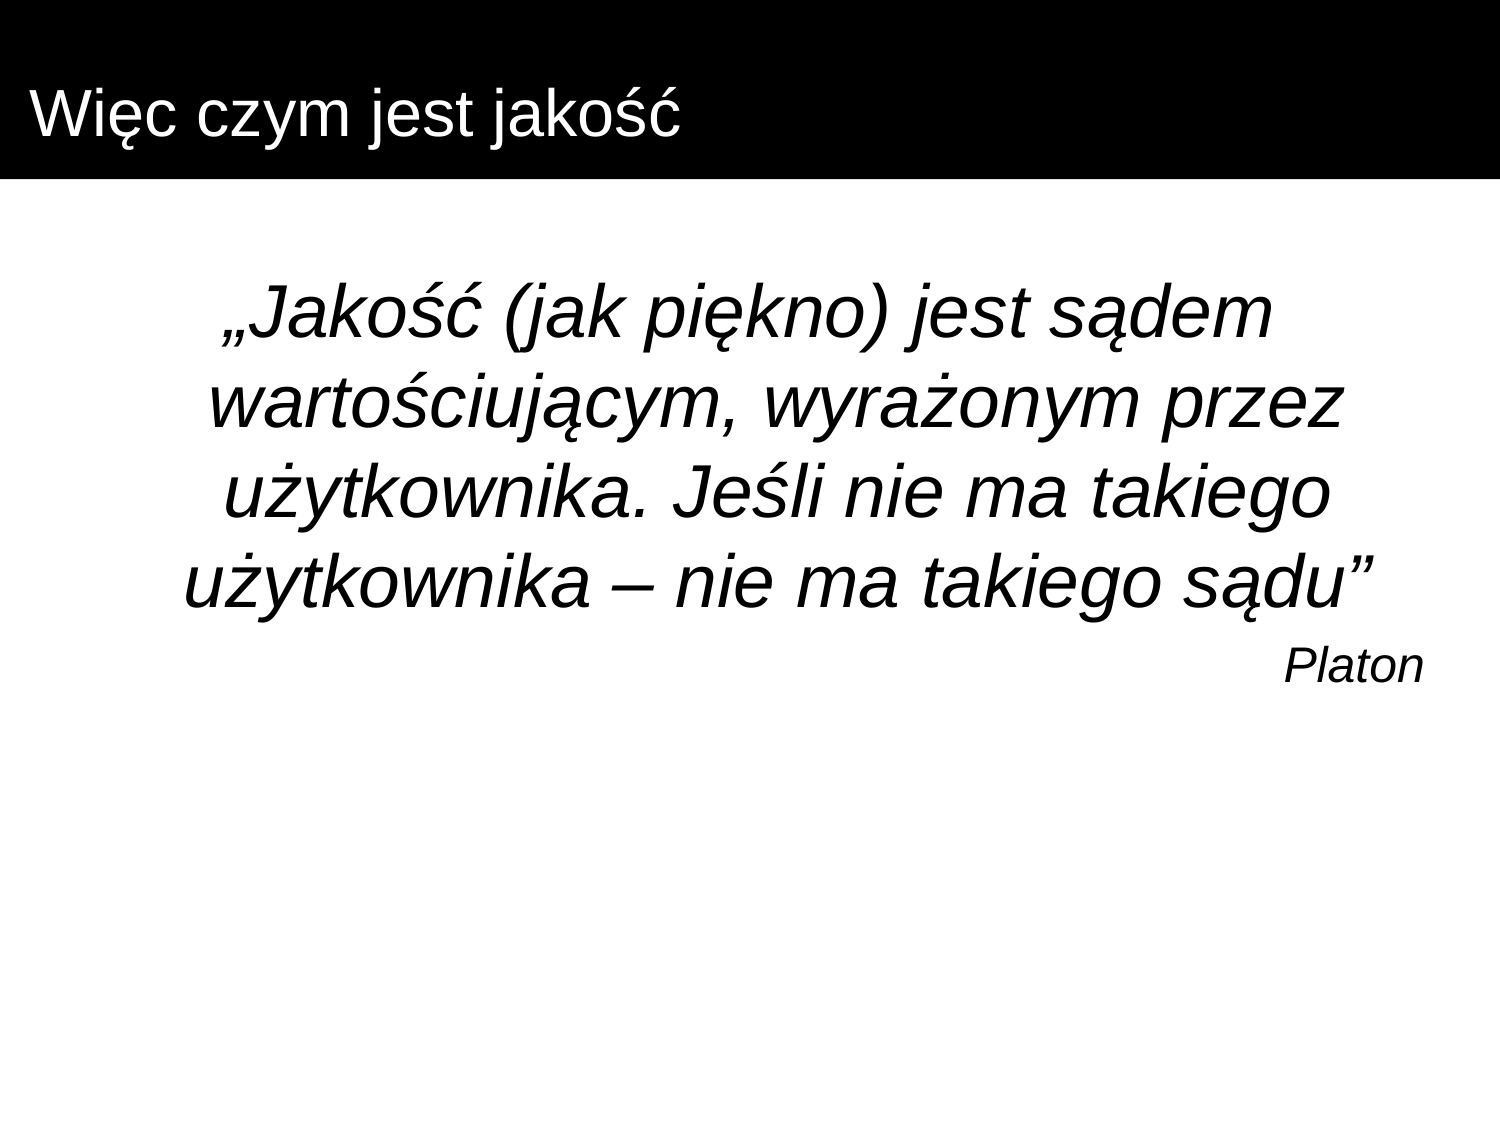

# Więc czym jest jakość
„Jakość (jak piękno) jest sądem wartościującym, wyrażonym przez użytkownika. Jeśli nie ma takiego użytkownika – nie ma takiego sądu”
Platon